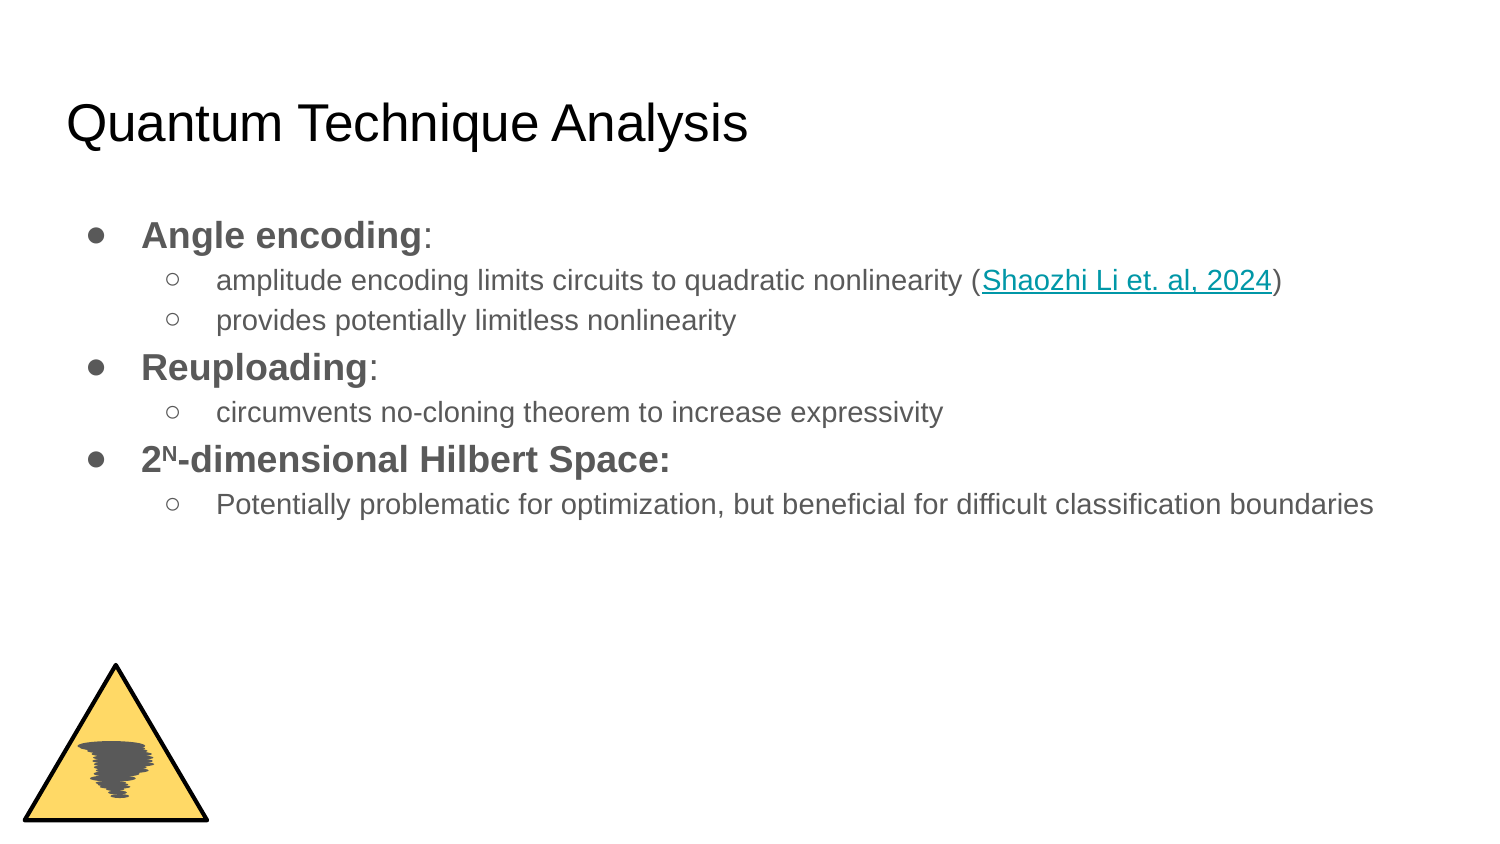

# Quantum Technique Analysis
Angle encoding:
amplitude encoding limits circuits to quadratic nonlinearity (Shaozhi Li et. al, 2024)
provides potentially limitless nonlinearity
Reuploading:
circumvents no-cloning theorem to increase expressivity
2N-dimensional Hilbert Space:
Potentially problematic for optimization, but beneficial for difficult classification boundaries